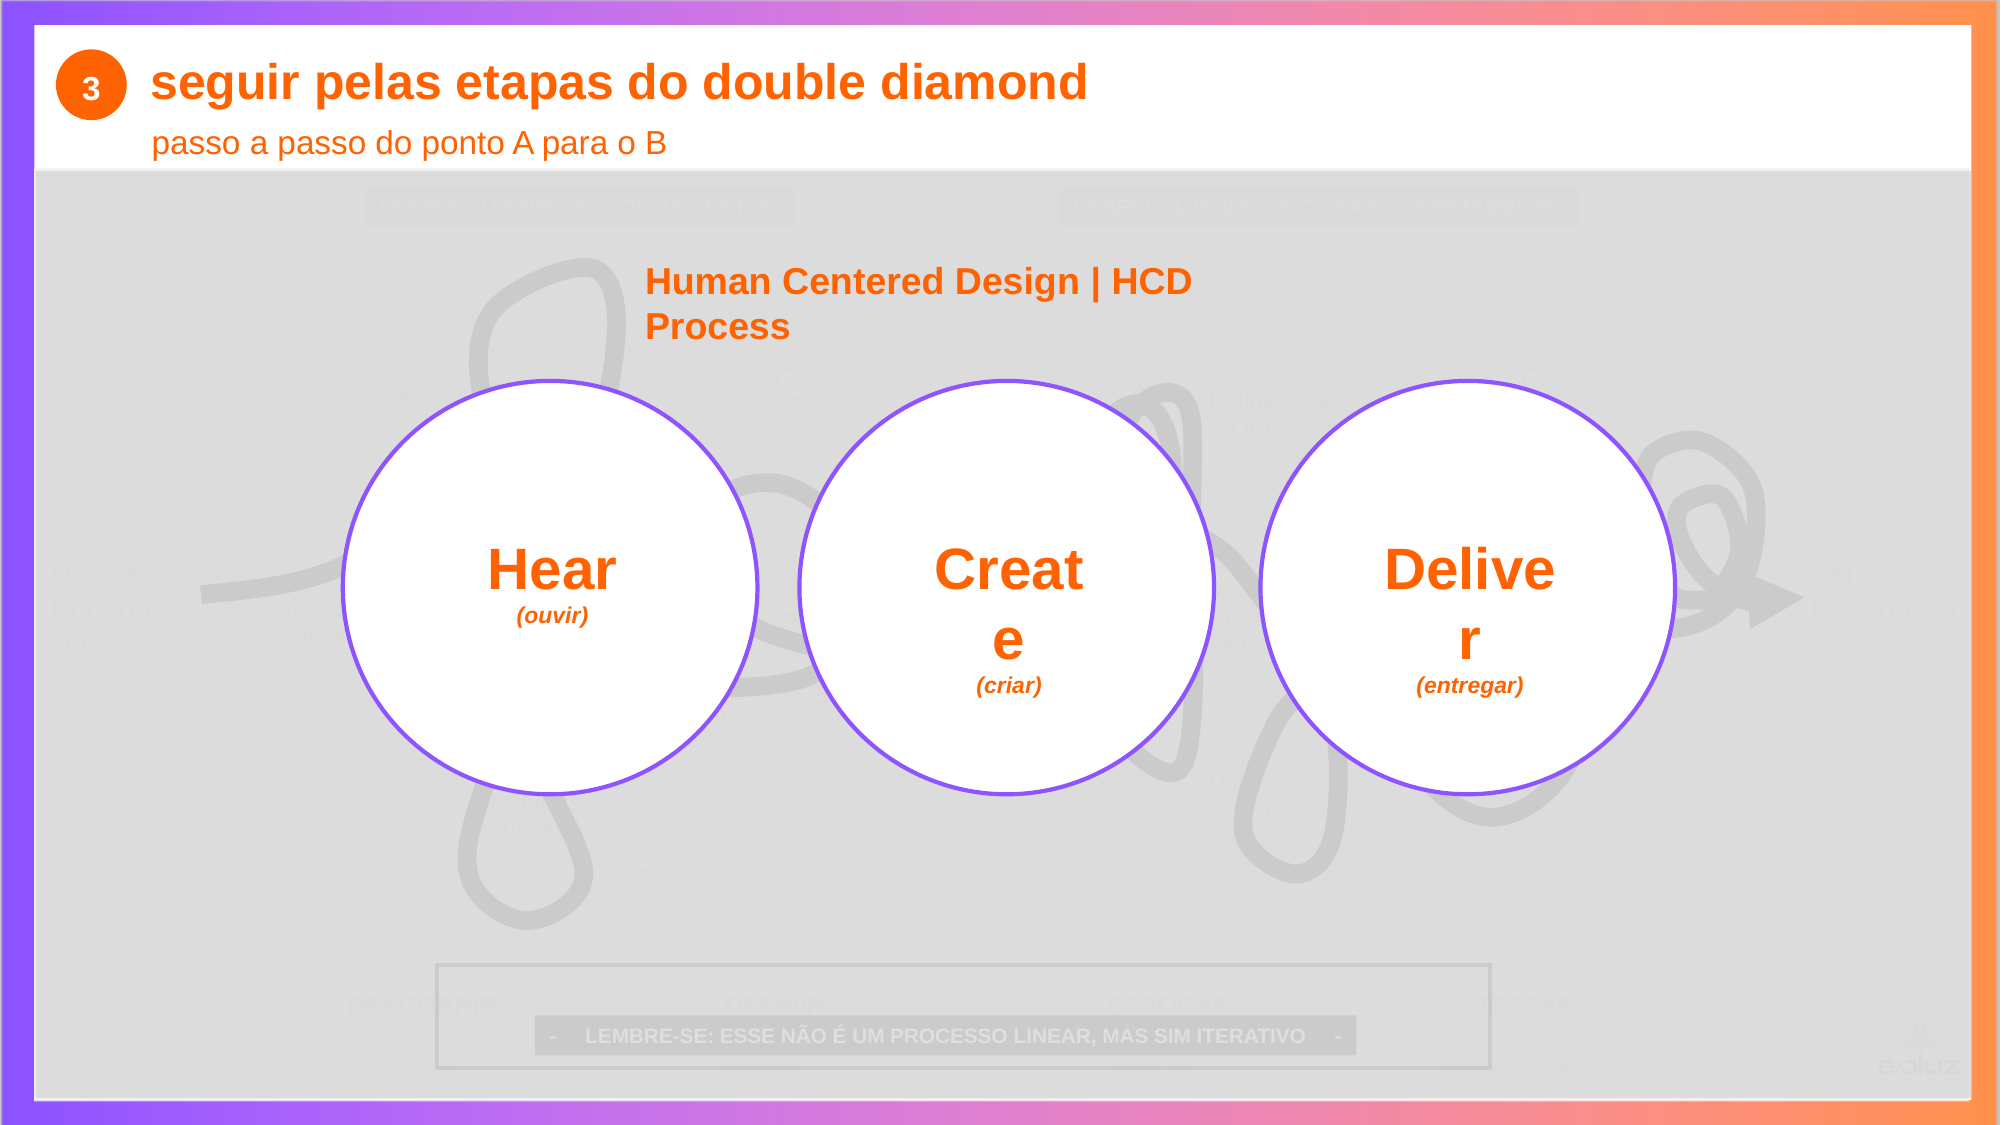

seguir pelas etapas do double diamond
3
passo a passo do ponto A para o B

DESENVOLVENDO AS COISAS CERTAS
DESENVOLVENDO AS COISAS CORRETAMENTE

Human Centered Design | HCD Process

Conduzir pesquisas primárias
Definir ideias
OKRs e
Hipóteses

Divergir
Divergir
Convergir
Convergir

Hear
(ouvir)
Create
(criar)
Deliver
(entregar)
Não sei
Poderia ser
Sei
Deveria ser
Definir áreas de pesquisa e métodos
Avaliar as primeiras ideias
Implementar, Iterar e Repetir
Deduzir áreas
de oportunidade
Questionar o briefing
Idear
Lançamento
Criar CPs
Construir temas e agrupamentos de informação
Encontrar Insights
Prototipar, Testar e Analisar
Aprender, Iterar e Repetir

Conduzir pesquisas secundárias
Definir ideias
OKRs e
Hipóteses

DESCOBRIR
DEFINIR

Pesquisa
Síntese
Ideação
Implementação
ESBOÇAR
TESTAR
-     LEMBRE-SE: ESSE NÃO É UM PROCESSO LINEAR, MAS SIM ITERATIVO     -